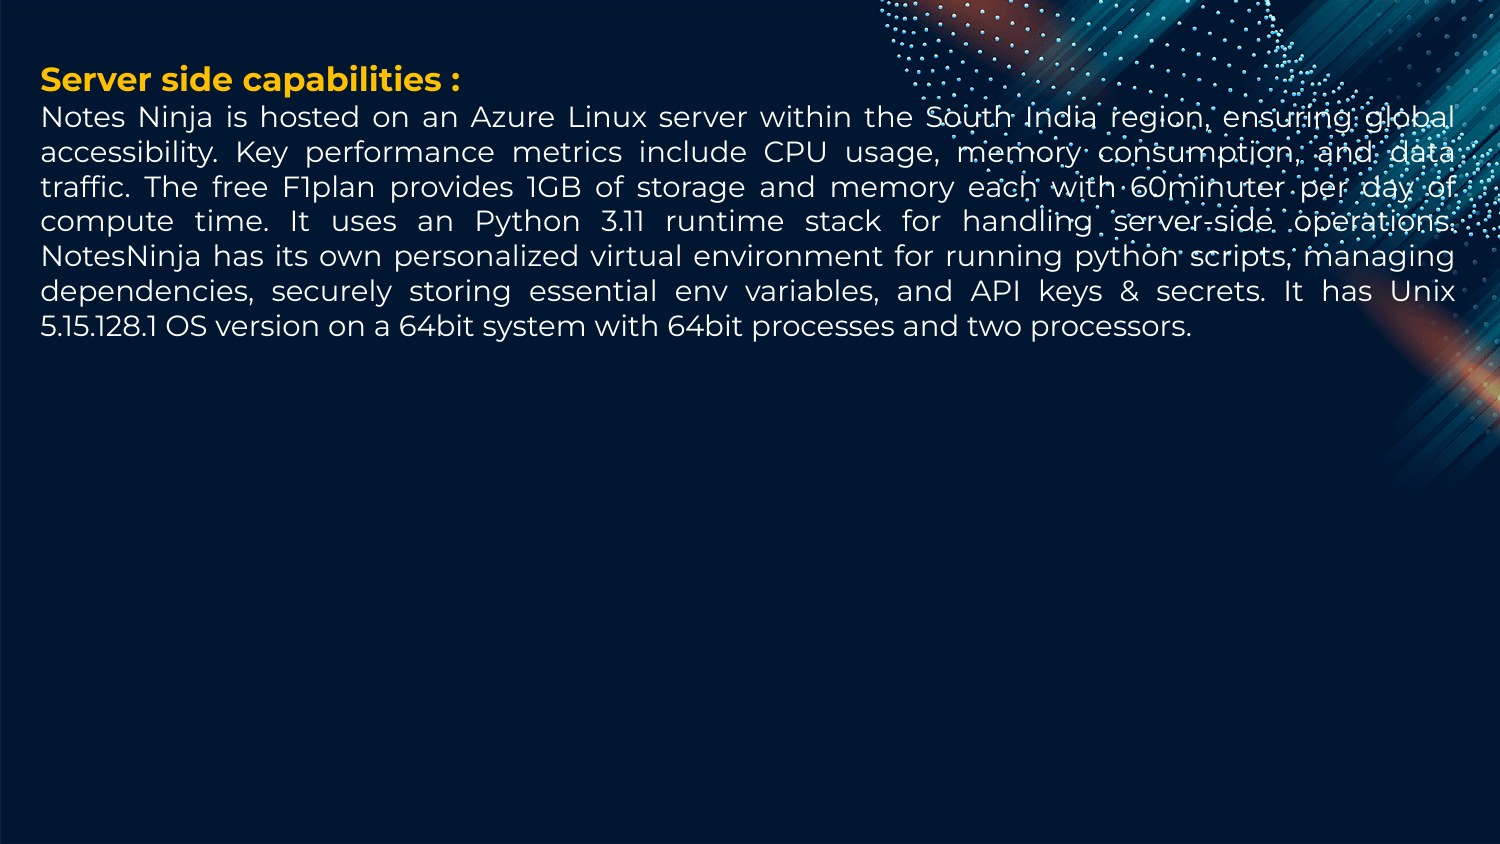

Server side capabilities :
Notes Ninja is hosted on an Azure Linux server within the South India region, ensuring global accessibility. Key performance metrics include CPU usage, memory consumption, and data traffic. The free F1plan provides 1GB of storage and memory each with 60minuter per day of compute time. It uses an Python 3.11 runtime stack for handling server-side operations. NotesNinja has its own personalized virtual environment for running python scripts, managing dependencies, securely storing essential env variables, and API keys & secrets. It has Unix 5.15.128.1 OS version on a 64bit system with 64bit processes and two processors.